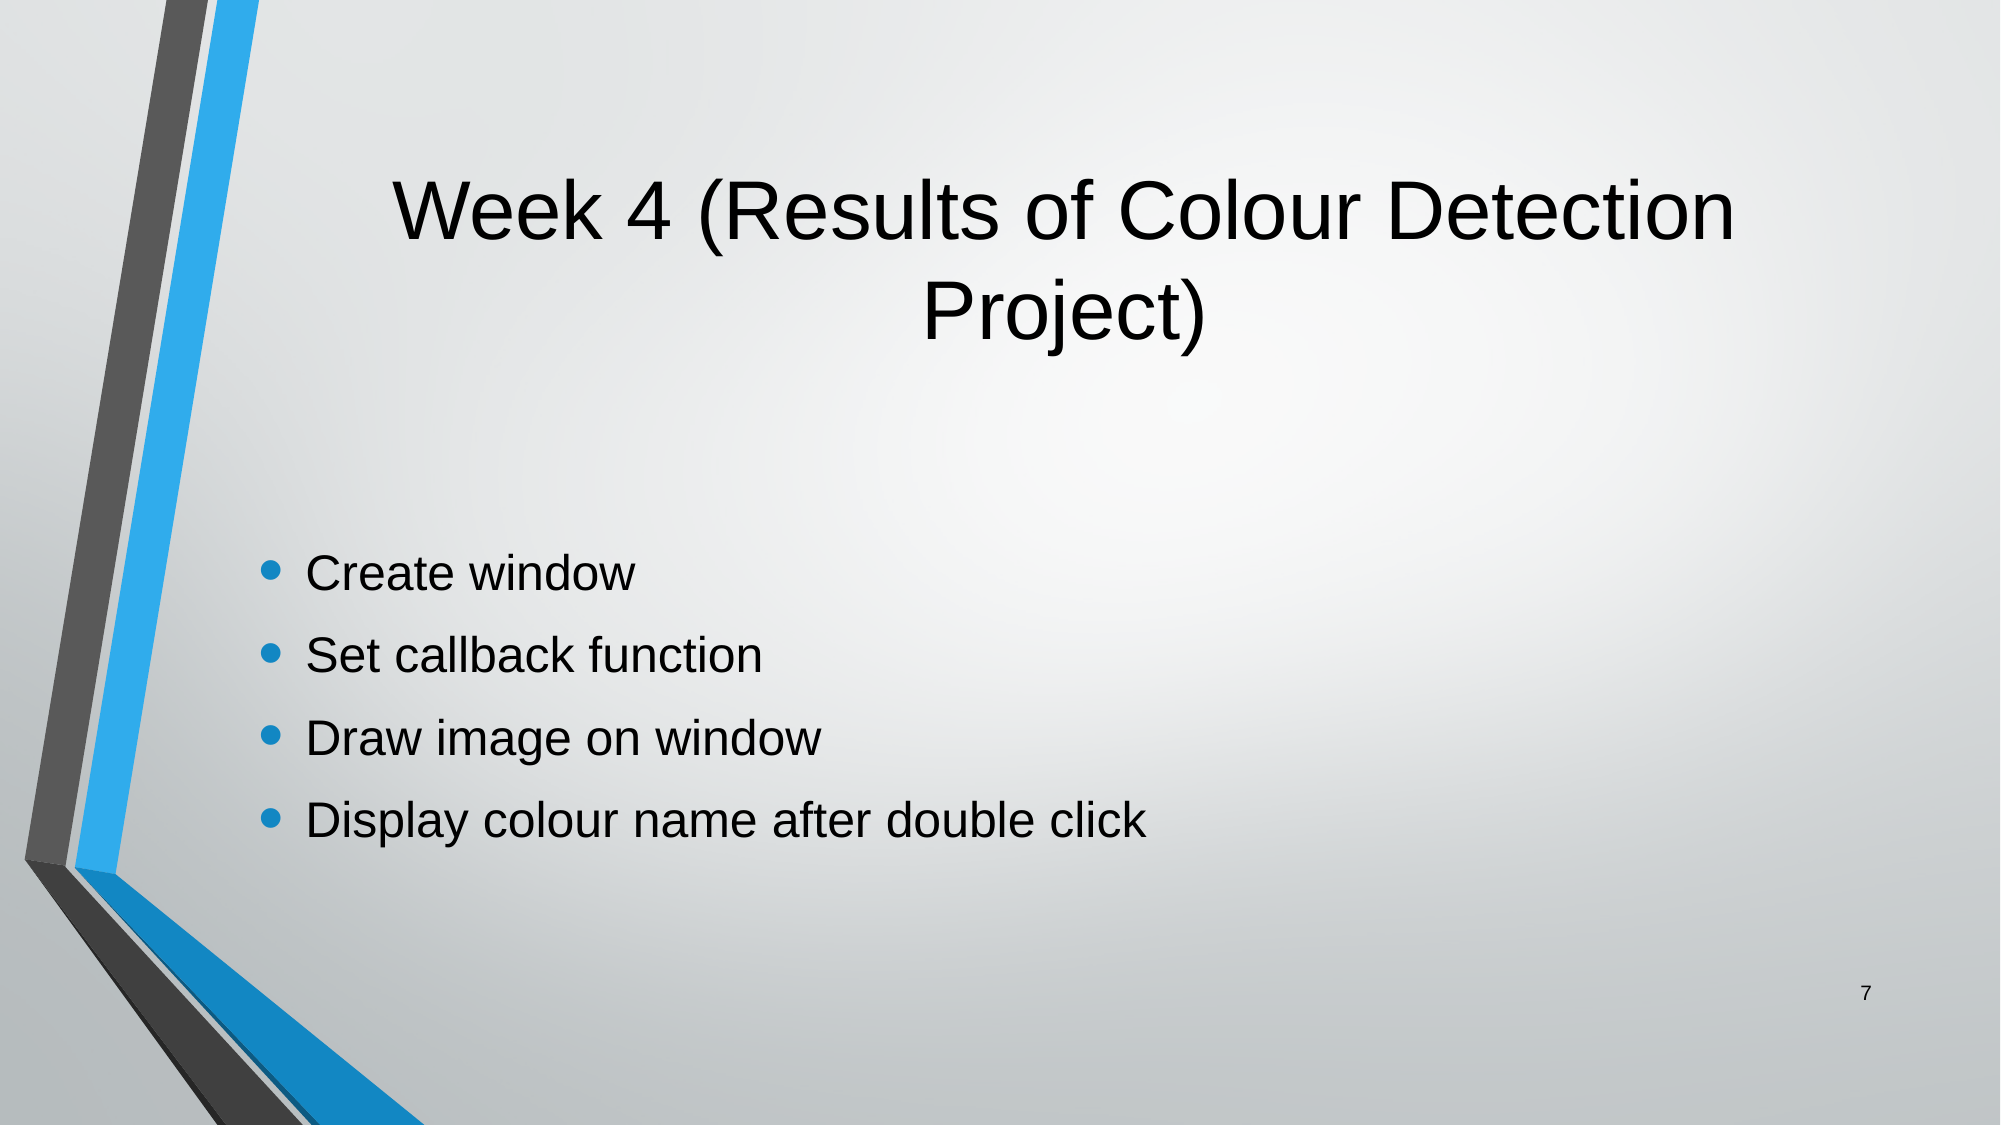

# Week 4 (Results of Colour Detection Project)
Create window
Set callback function
Draw image on window
Display colour name after double click
7